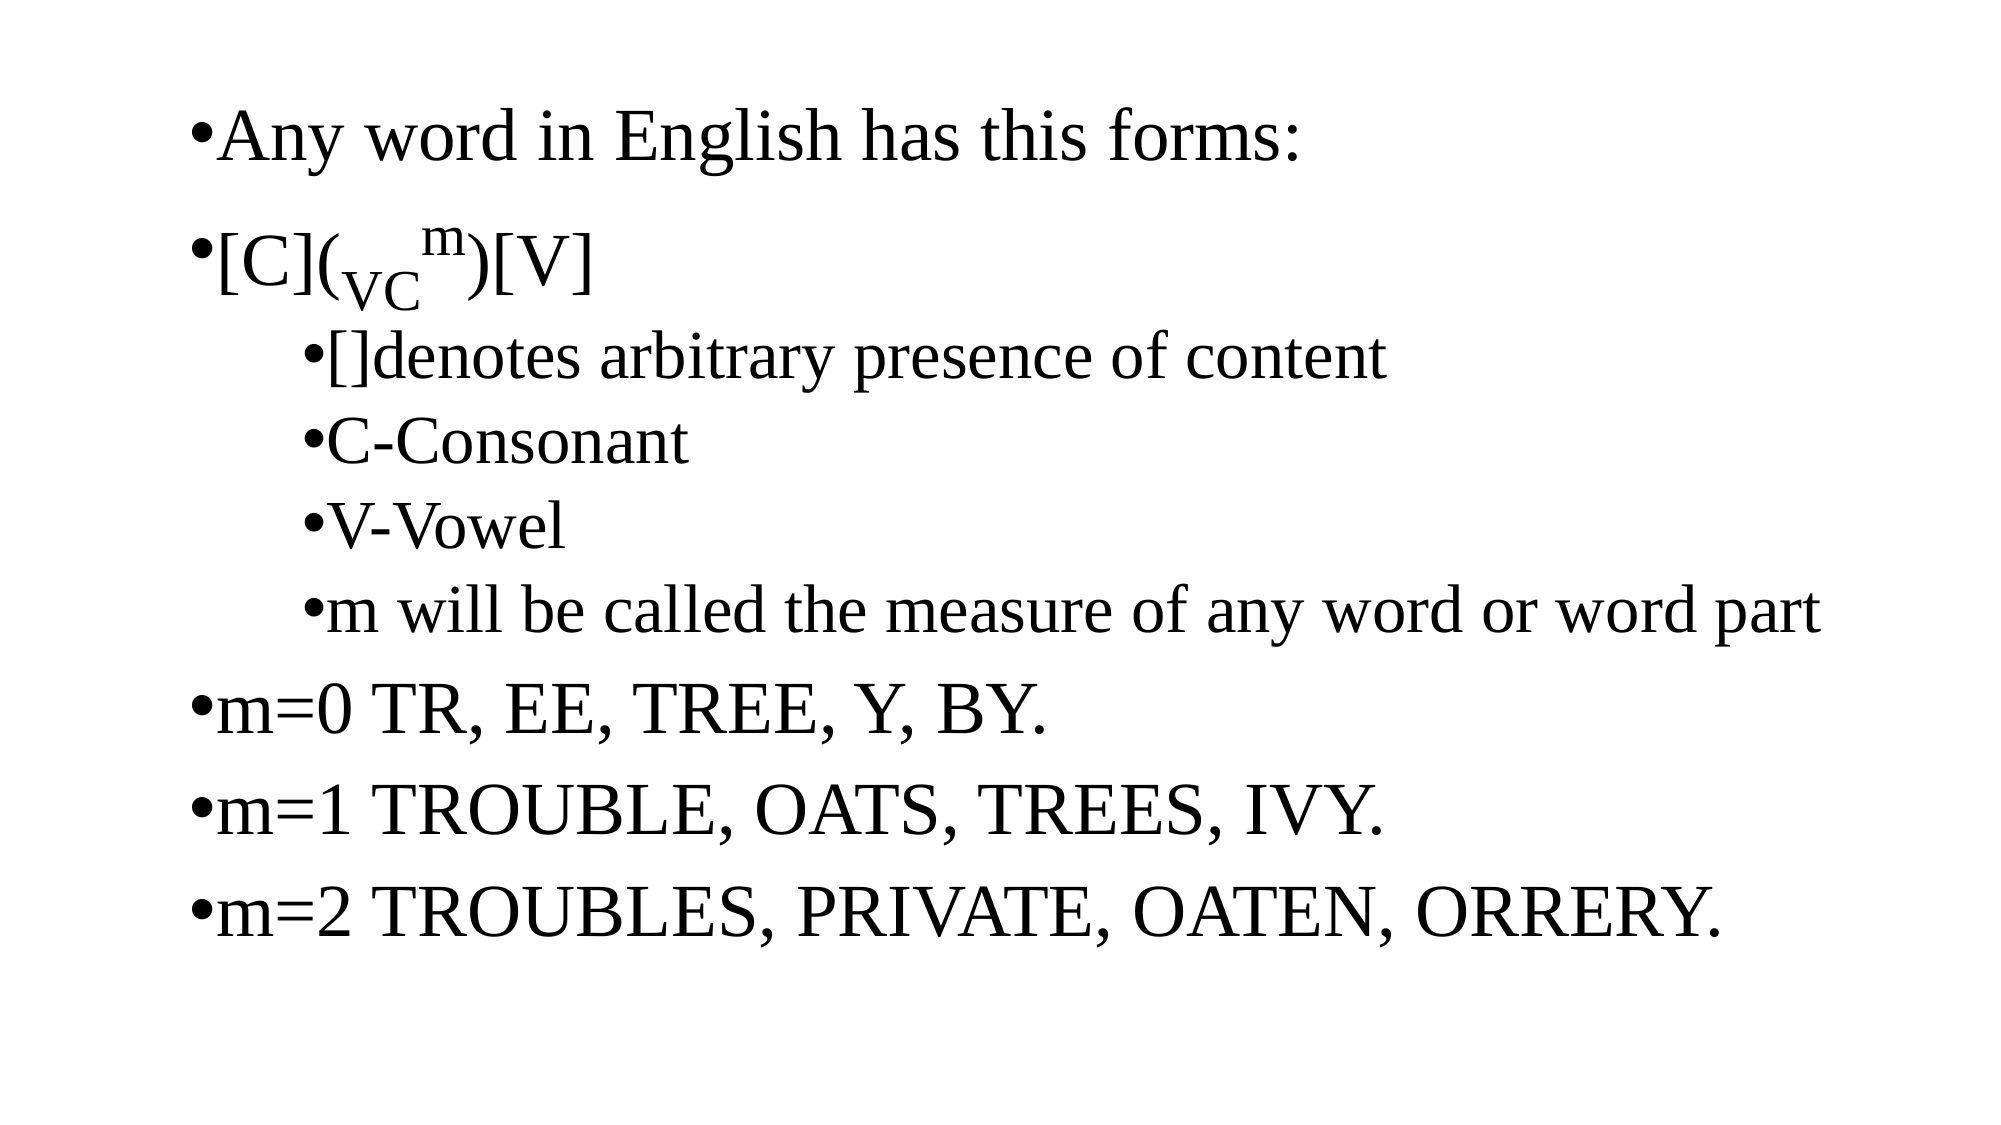

Any word in English has this forms:
[C](VCm)[V]
[]denotes arbitrary presence of content
C-Consonant
V-Vowel
m will be called the measure of any word or word part
m=0 TR, EE, TREE, Y, BY.
m=1 TROUBLE, OATS, TREES, IVY.
m=2 TROUBLES, PRIVATE, OATEN, ORRERY.